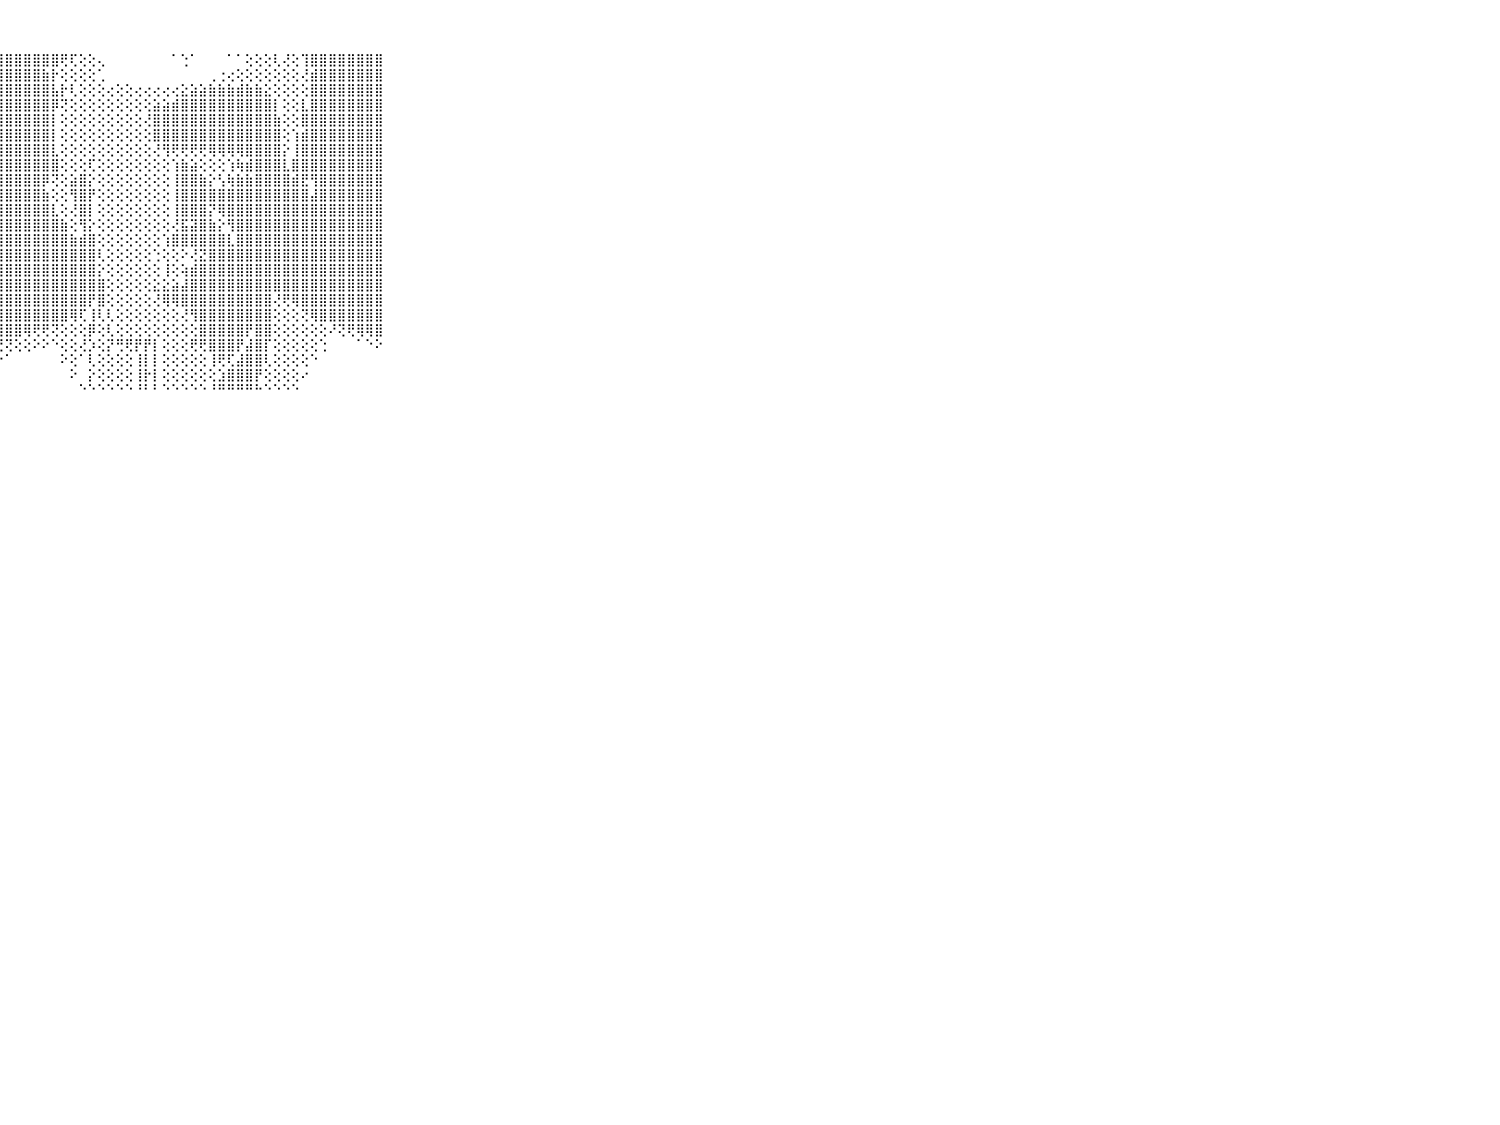

⠀⠀⠀⠀⠀⠀⠀⠀⠀⠀⠀⣿⣿⣿⣿⣿⣿⣿⣿⣿⣿⣿⣿⣿⣿⣿⣿⣿⣿⣿⣿⣿⣿⣿⢟⢏⢕⢕⢄⠀⠀⠀⠀⠀⠀⠀⠁⢑⠁⠀⠀⠀⠁⠁⢕⢕⢕⢇⢜⢕⢹⣿⣿⣿⣿⣿⣿⣿⣿⠀⠀⠀⠀⠀⠀⠀⠀⠀⠀⠀⠀
⠀⠀⠀⠀⠀⠀⠀⠀⠀⠀⠀⣿⣿⣿⣿⣿⣿⣿⣿⣿⣿⣿⣿⣿⣿⣿⣿⣿⣿⣿⣿⣿⣷⡗⢕⢕⢕⢕⢁⠀⠀⠀⠀⠀⠀⠀⠀⠀⠀⠀⢀⢐⢔⢕⢕⢕⢕⢕⢕⢕⢜⣾⣿⣿⣿⣿⣿⣿⣿⠀⠀⠀⠀⠀⠀⠀⠀⠀⠀⠀⠀
⠀⠀⠀⠀⠀⠀⠀⠀⠀⠀⠀⣿⣿⣿⣿⣿⣿⣿⣿⣿⣿⣿⣿⣿⣿⣿⣿⣿⣿⣿⣿⣿⣿⣧⡗⢇⢕⢕⢕⢔⢕⢕⢔⢔⢔⢔⢔⣕⣵⣵⣷⣷⣷⣾⣷⣷⣕⢕⢕⢕⢕⣿⣿⣿⣿⣿⣿⣿⣿⠀⠀⠀⠀⠀⠀⠀⠀⠀⠀⠀⠀
⠀⠀⠀⠀⠀⠀⠀⠀⠀⠀⠀⣿⣿⣿⣿⣿⣿⣿⣿⣿⣿⣿⣿⣿⣿⣿⣿⣿⣿⣿⣿⣿⣿⡿⢝⢕⢕⢕⢕⢕⢕⢕⢕⢕⣵⣵⣾⣿⣿⣿⣿⣿⣿⣿⣿⣿⣿⡇⢕⢕⣇⣿⣿⣿⣿⣿⣿⣿⣿⠀⠀⠀⠀⠀⠀⠀⠀⠀⠀⠀⠀
⠀⠀⠀⠀⠀⠀⠀⠀⠀⠀⠀⣿⣿⣿⣿⣿⣿⣿⣿⣿⣿⣿⣿⣿⣿⣿⣿⣿⣿⣿⣿⣿⣿⡇⢕⢕⢕⢕⢕⢕⢕⢕⢕⢜⣿⣿⣿⣿⣿⣿⣿⣿⣿⣿⣿⣿⣿⣷⢕⢕⣿⣿⣿⣿⣿⣿⣿⣿⣿⠀⠀⠀⠀⠀⠀⠀⠀⠀⠀⠀⠀
⠀⠀⠀⠀⠀⠀⠀⠀⠀⠀⠀⣿⣿⣿⣿⣿⣿⣿⣿⣿⣿⣿⣿⣿⣿⣿⣿⣿⣿⣿⣿⣿⣿⡇⢕⢕⢕⢕⢕⢕⢕⢕⢕⢕⣿⣿⣿⣿⣿⣿⣿⣿⣿⣿⣿⣿⣿⣿⢕⢱⣾⣿⣿⣿⣿⣿⣿⣿⣿⠀⠀⠀⠀⠀⠀⠀⠀⠀⠀⠀⠀
⠀⠀⠀⠀⠀⠀⠀⠀⠀⠀⠀⣿⣿⣿⣿⣿⣿⣿⣿⣿⣿⣿⣿⣿⣿⣿⣿⣿⣿⣿⣿⣿⣿⣇⢕⢕⢕⢕⢕⢕⢕⢕⢕⢕⢜⢻⢟⢟⢟⢟⢿⢿⢿⢿⣿⣿⣿⣿⡕⢸⣿⣿⣿⣿⣿⣿⣿⣿⣿⠀⠀⠀⠀⠀⠀⠀⠀⠀⠀⠀⠀
⠀⠀⠀⠀⠀⠀⠀⠀⠀⠀⠀⣿⣿⣿⣿⣿⣿⣿⣿⣿⣿⣿⣿⣿⣿⣿⣿⣿⣿⣿⣿⣿⣿⣿⢕⢕⢕⢏⢕⢕⢕⢕⢕⢕⢕⢕⢱⣷⣵⢕⢕⢕⢱⢷⣾⣿⣿⣿⣇⣿⣿⣿⣿⣿⣿⣿⣿⣿⣿⠀⠀⠀⠀⠀⠀⠀⠀⠀⠀⠀⠀
⠀⠀⠀⠀⠀⠀⠀⠀⠀⠀⠀⣿⣿⣿⣿⣿⣿⣿⣿⣿⣿⣿⣿⣿⣿⣿⣿⣿⣿⣿⣿⣿⡿⢝⢕⣵⣿⡕⢕⢕⢕⢕⢕⢕⢕⢕⢸⣿⣿⣷⡕⢣⢷⣷⣷⣿⣿⣿⣿⣾⣟⢻⣿⣿⣿⣿⣿⣿⣿⠀⠀⠀⠀⠀⠀⠀⠀⠀⠀⠀⠀
⠀⠀⠀⠀⠀⠀⠀⠀⠀⠀⠀⣿⣿⣿⣿⣿⣿⣿⣿⣿⣿⣿⣿⣿⣿⣿⣿⣿⣿⣿⣿⣿⣷⢕⢕⢻⣿⡟⢕⢕⢕⢕⢕⢕⢕⢕⢸⣿⣿⣿⣿⣿⣿⣿⣿⣿⣿⣿⣿⣿⣿⣼⣿⣿⣿⣿⣿⣿⣿⠀⠀⠀⠀⠀⠀⠀⠀⠀⠀⠀⠀
⠀⠀⠀⠀⠀⠀⠀⠀⠀⠀⠀⣿⣿⣿⣿⣿⣿⣿⣿⣿⣿⣿⣿⣿⣿⣿⣿⣿⣿⣿⣿⣿⣿⣇⢕⢜⣿⡇⢕⢕⢕⢕⢕⢕⢕⢕⢸⣿⣿⣿⡝⢿⣿⣿⣿⣿⣿⣿⣿⣿⣿⣿⣿⣿⣿⣿⣿⣿⣿⠀⠀⠀⠀⠀⠀⠀⠀⠀⠀⠀⠀
⠀⠀⠀⠀⠀⠀⠀⠀⠀⠀⠀⣿⣿⣿⣿⣿⣿⣿⣿⣿⣿⣿⣿⣿⣿⣿⣿⣿⣿⣿⣿⣿⣿⣿⣷⢕⢻⡕⢕⢕⢕⢕⢕⢕⢕⢕⢜⣯⣽⣿⣷⡕⢻⣿⣿⣿⣿⣿⣿⣿⣿⣿⣿⣿⣿⣿⣿⣿⣿⠀⠀⠀⠀⠀⠀⠀⠀⠀⠀⠀⠀
⠀⠀⠀⠀⠀⠀⠀⠀⠀⠀⠀⣿⣿⣿⣿⣿⣿⣿⣿⣿⣿⣿⣿⣿⣿⣿⣿⣿⣿⣿⣿⣿⣿⣿⣿⣷⣾⣿⢕⢕⢕⢕⢕⢕⢕⢱⣿⣿⣿⣿⣿⣿⣇⣿⣿⣿⣿⣿⣿⣿⣿⣿⣿⣿⣿⣿⣿⣿⣿⠀⠀⠀⠀⠀⠀⠀⠀⠀⠀⠀⠀
⠀⠀⠀⠀⠀⠀⠀⠀⠀⠀⠀⣿⣿⣿⣿⣿⣿⣿⣿⣿⣿⣿⣿⣿⣿⣿⣿⣿⣿⣿⣿⣿⣿⣿⣿⣿⣿⣿⢇⢕⢕⢕⢕⢕⢑⢕⢕⠕⢜⣝⣿⣿⣿⣿⣿⣿⣿⣿⣿⣿⣿⣿⣿⣿⣿⣿⣿⣿⣿⠀⠀⠀⠀⠀⠀⠀⠀⠀⠀⠀⠀
⠀⠀⠀⠀⠀⠀⠀⠀⠀⠀⠀⣿⣿⣿⣿⣿⣿⣿⣿⣿⣿⣿⣿⣿⣿⣿⣿⣿⣿⣿⣿⣿⣿⣿⣿⣿⣿⣿⡕⢕⢕⢕⢕⢕⢕⢸⢕⢵⣾⣿⣿⣿⣿⣿⣿⣿⣿⣿⣿⣿⣿⣿⣿⣿⣿⣿⣿⣿⣿⠀⠀⠀⠀⠀⠀⠀⠀⠀⠀⠀⠀
⠀⠀⠀⠀⠀⠀⠀⠀⠀⠀⠀⣿⣿⣿⣿⣿⣿⣿⣿⣿⣿⣿⣿⣿⣿⣿⣿⣿⣿⣿⣿⣿⣿⣿⣿⣿⣿⣿⣿⢕⢕⢕⢕⢕⣕⣕⣵⣼⣿⣿⣿⣿⣿⣿⣿⣿⣿⣿⣿⣿⣿⣿⣿⣿⣿⣿⣿⣿⣿⠀⠀⠀⠀⠀⠀⠀⠀⠀⠀⠀⠀
⠀⠀⠀⠀⠀⠀⠀⠀⠀⠀⠀⣿⣿⣿⣿⣿⣿⣿⣿⣿⣿⣿⣿⣿⣿⣿⣿⣿⣿⣿⣿⣿⣿⣿⣿⣿⣿⡟⣿⢕⢕⢕⢕⢕⢜⢿⢿⣿⣿⣿⣿⣿⣿⣿⣿⣿⣿⢜⢟⢿⣿⣿⣿⣿⣿⣿⣿⣿⣿⠀⠀⠀⠀⠀⠀⠀⠀⠀⠀⠀⠀
⠀⠀⠀⠀⠀⠀⠀⠀⠀⠀⠀⣿⣿⣿⣿⣿⣿⣿⣿⣿⣿⣿⣿⣿⣿⣿⣿⣿⣿⣿⣿⣿⣿⣿⣿⢿⢏⢸⢇⢇⢕⢕⢕⢕⢕⢕⢕⢜⢻⣿⣿⣿⣿⣿⣿⣿⣿⢕⢕⢕⢝⢿⣿⣿⣿⣿⣿⣿⣿⠀⠀⠀⠀⠀⠀⠀⠀⠀⠀⠀⠀
⠀⠀⠀⠀⠀⠀⠀⠀⠀⠀⠀⣿⣿⣿⣿⣿⣿⣿⣿⣿⣿⣿⣿⣿⣿⣿⣿⣿⣿⣿⢿⢟⢟⢝⢕⢕⢕⡿⢕⢇⢕⢕⢕⢕⢕⢕⢕⢕⢕⣿⣿⣿⣿⣿⡟⣿⣿⢕⢕⢕⢕⢕⢕⠜⢝⢟⢿⢿⣿⠀⠀⠀⠀⠀⠀⠀⠀⠀⠀⠀⠀
⠀⠀⠀⠀⠀⠀⠀⠀⠀⠀⠀⣿⣿⣿⣿⣿⣿⣿⣿⣿⣿⣿⣿⣿⣿⣿⢿⢟⢝⢕⢕⠕⠕⠑⢕⢕⢜⡱⢕⡝⢛⢟⡟⡟⡇⢕⢕⢕⢟⢟⣿⣿⣿⡟⣼⣿⡏⢕⢕⢕⢕⢕⢑⠀⠀⠀⠁⠑⠕⠀⠀⠀⠀⠀⠀⠀⠀⠀⠀⠀⠀
⠀⠀⠀⠀⠀⠀⠀⠀⠀⠀⠀⣿⣿⣿⣿⣿⣿⣿⣿⣿⣿⡿⢟⢝⢕⢕⠕⠑⠁⠀⠀⠀⠀⠀⠕⢕⠁⢇⢕⢕⢕⢕⢸⡇⡇⢕⢕⢕⢕⢕⢸⢟⢏⣼⣿⣿⢇⢕⢕⢕⢕⠑⠀⠀⠀⠀⠀⠀⠀⠀⠀⠀⠀⠀⠀⠀⠀⠀⠀⠀⠀
⠀⠀⠀⠀⠀⠀⠀⠀⠀⠀⠀⣿⣿⣿⣿⣿⡿⡿⢟⢏⢕⢕⢕⠕⠑⠀⠀⠀⠀⠀⠀⠀⠀⠀⠀⠕⠀⡕⢕⢕⢕⢕⢸⡗⡇⢕⢕⢕⢕⢕⢕⣱⣿⣿⣿⡟⢕⢕⢕⢕⠔⠀⠀⠀⠀⠀⠀⠀⠀⠀⠀⠀⠀⠀⠀⠀⠀⠀⠀⠀⠀
⠀⠀⠀⠀⠀⠀⠀⠀⠀⠀⠀⠛⠛⠛⠛⠛⠑⠑⠑⠑⠑⠁⠀⠀⠀⠀⠀⠀⠀⠀⠀⠀⠀⠀⠀⠀⠑⠑⠑⠑⠑⠑⠘⠃⠃⠑⠑⠑⠑⠑⠘⠛⠛⠛⠛⠓⠑⠑⠑⠑⠀⠀⠀⠀⠀⠀⠀⠀⠀⠀⠀⠀⠀⠀⠀⠀⠀⠀⠀⠀⠀